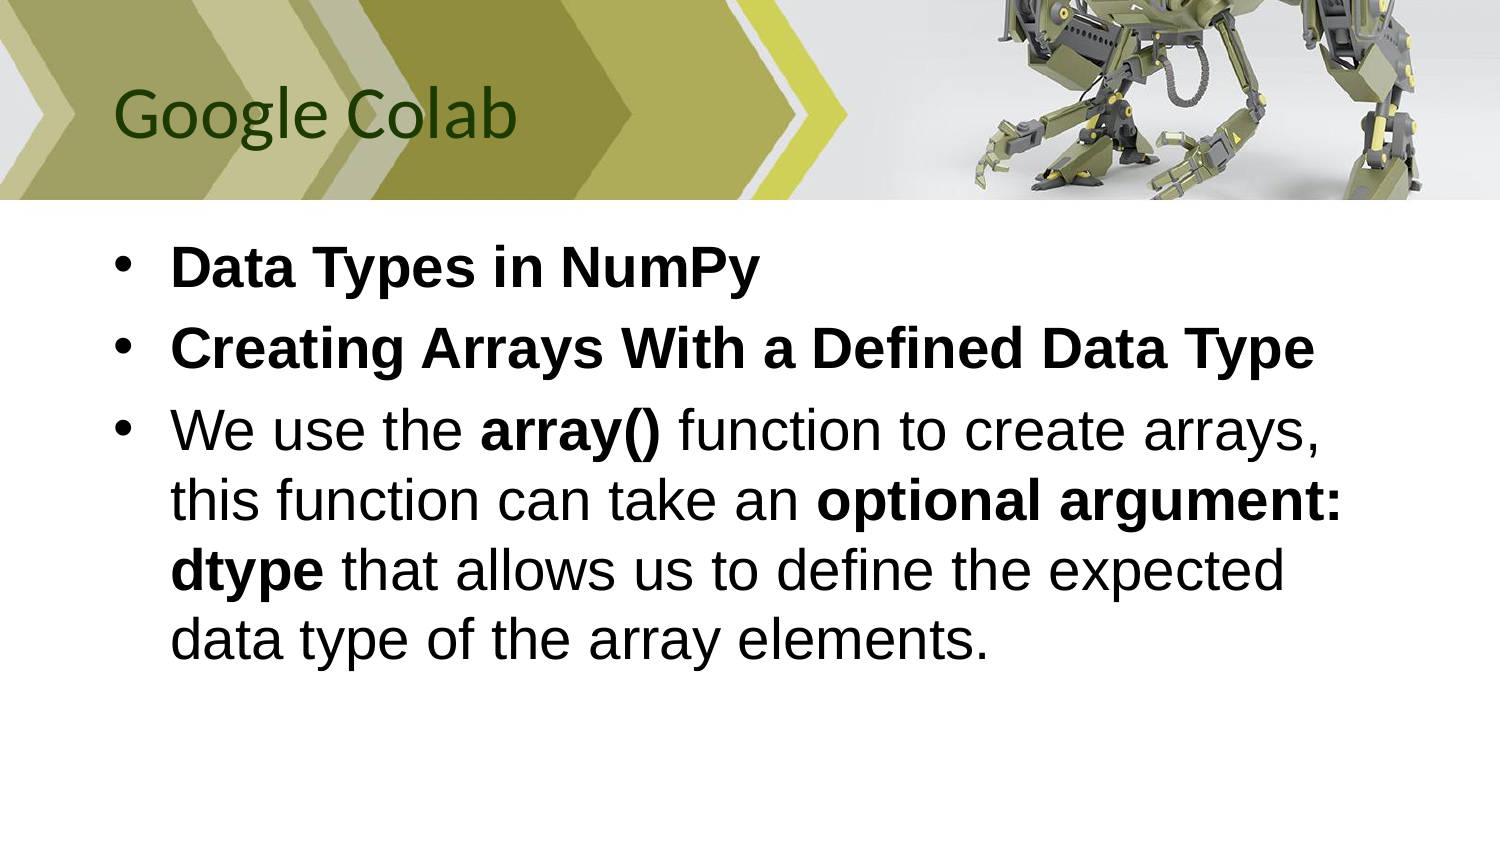

# Google Colab
Data Types in NumPy
Creating Arrays With a Defined Data Type
We use the array() function to create arrays, this function can take an optional argument: dtype that allows us to define the expected data type of the array elements.